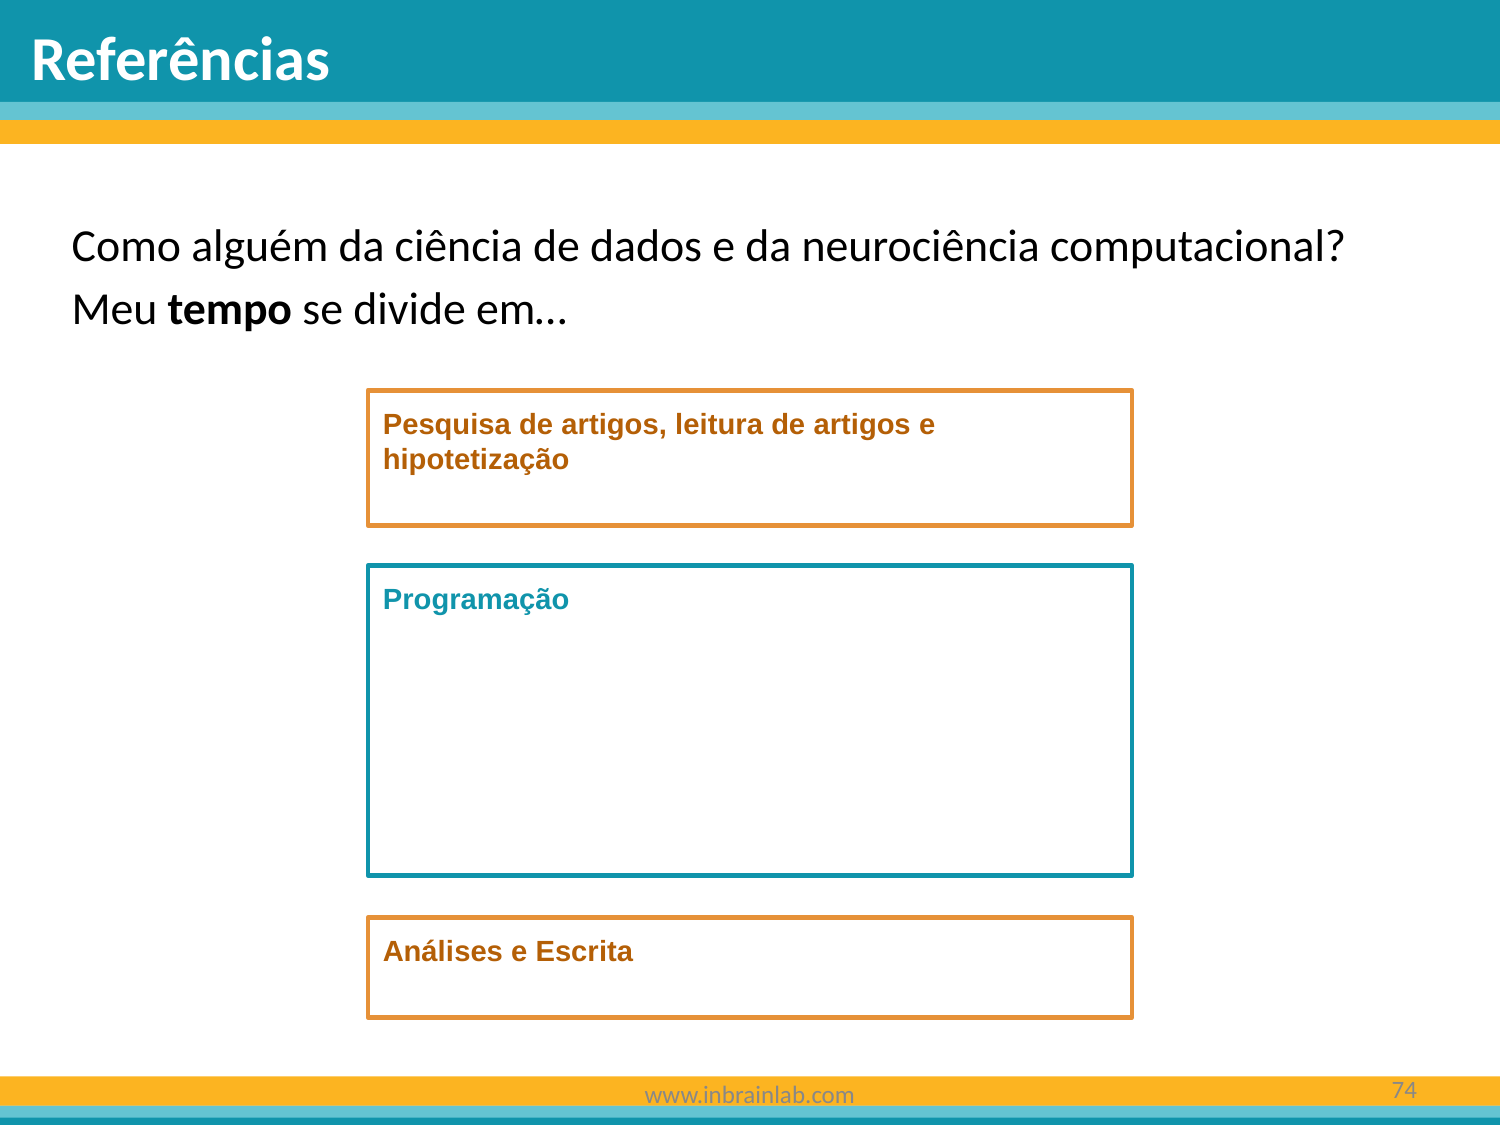

Referências
Como alguém da ciência de dados e da neurociência computacional? Meu tempo se divide em…
Pesquisa de artigos, leitura de artigos e hipotetização

Programação

Análises e Escrita

74
www.inbrainlab.com